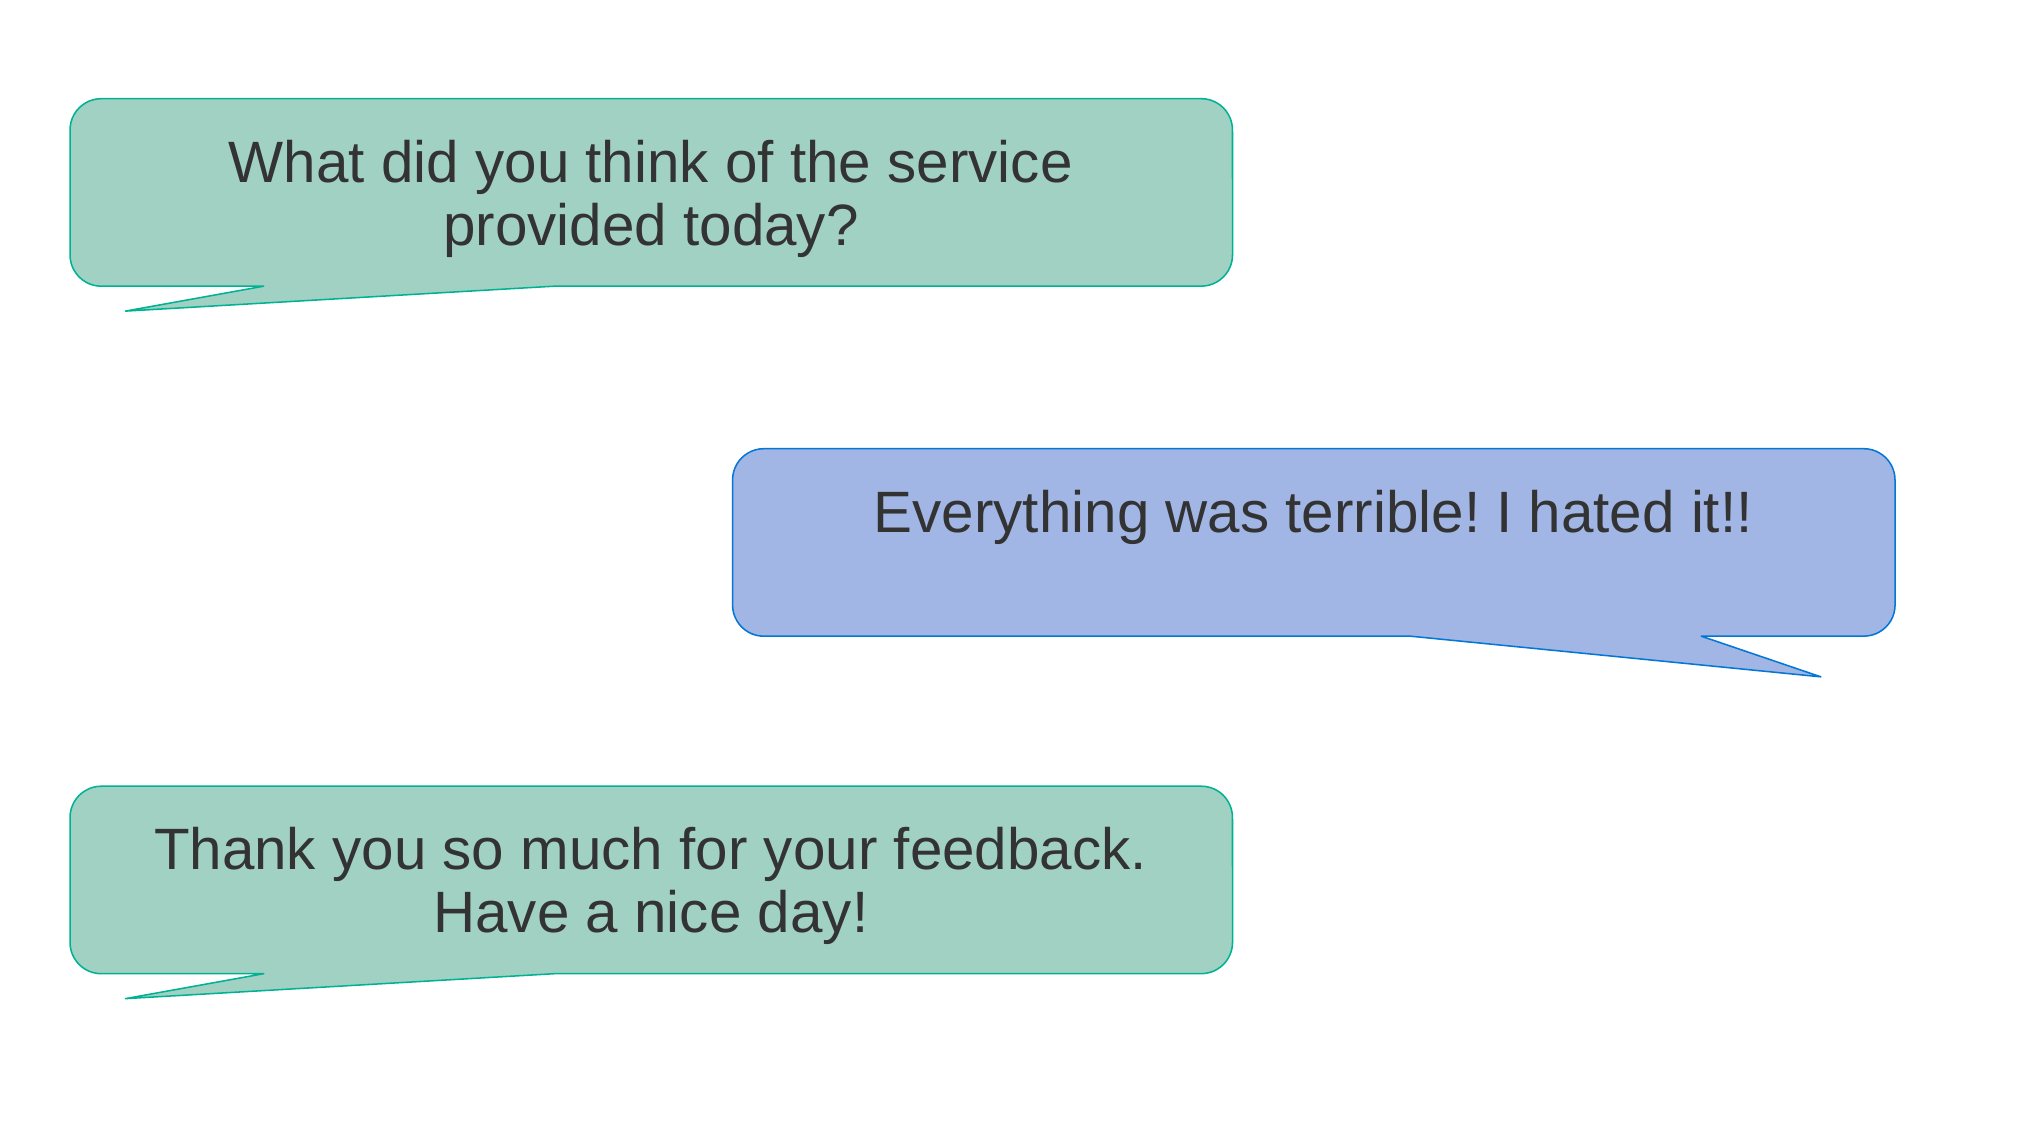

What did you think of the service provided today?
Everything was terrible! I hated it!!
Thank you so much for your feedback.
Have a nice day!